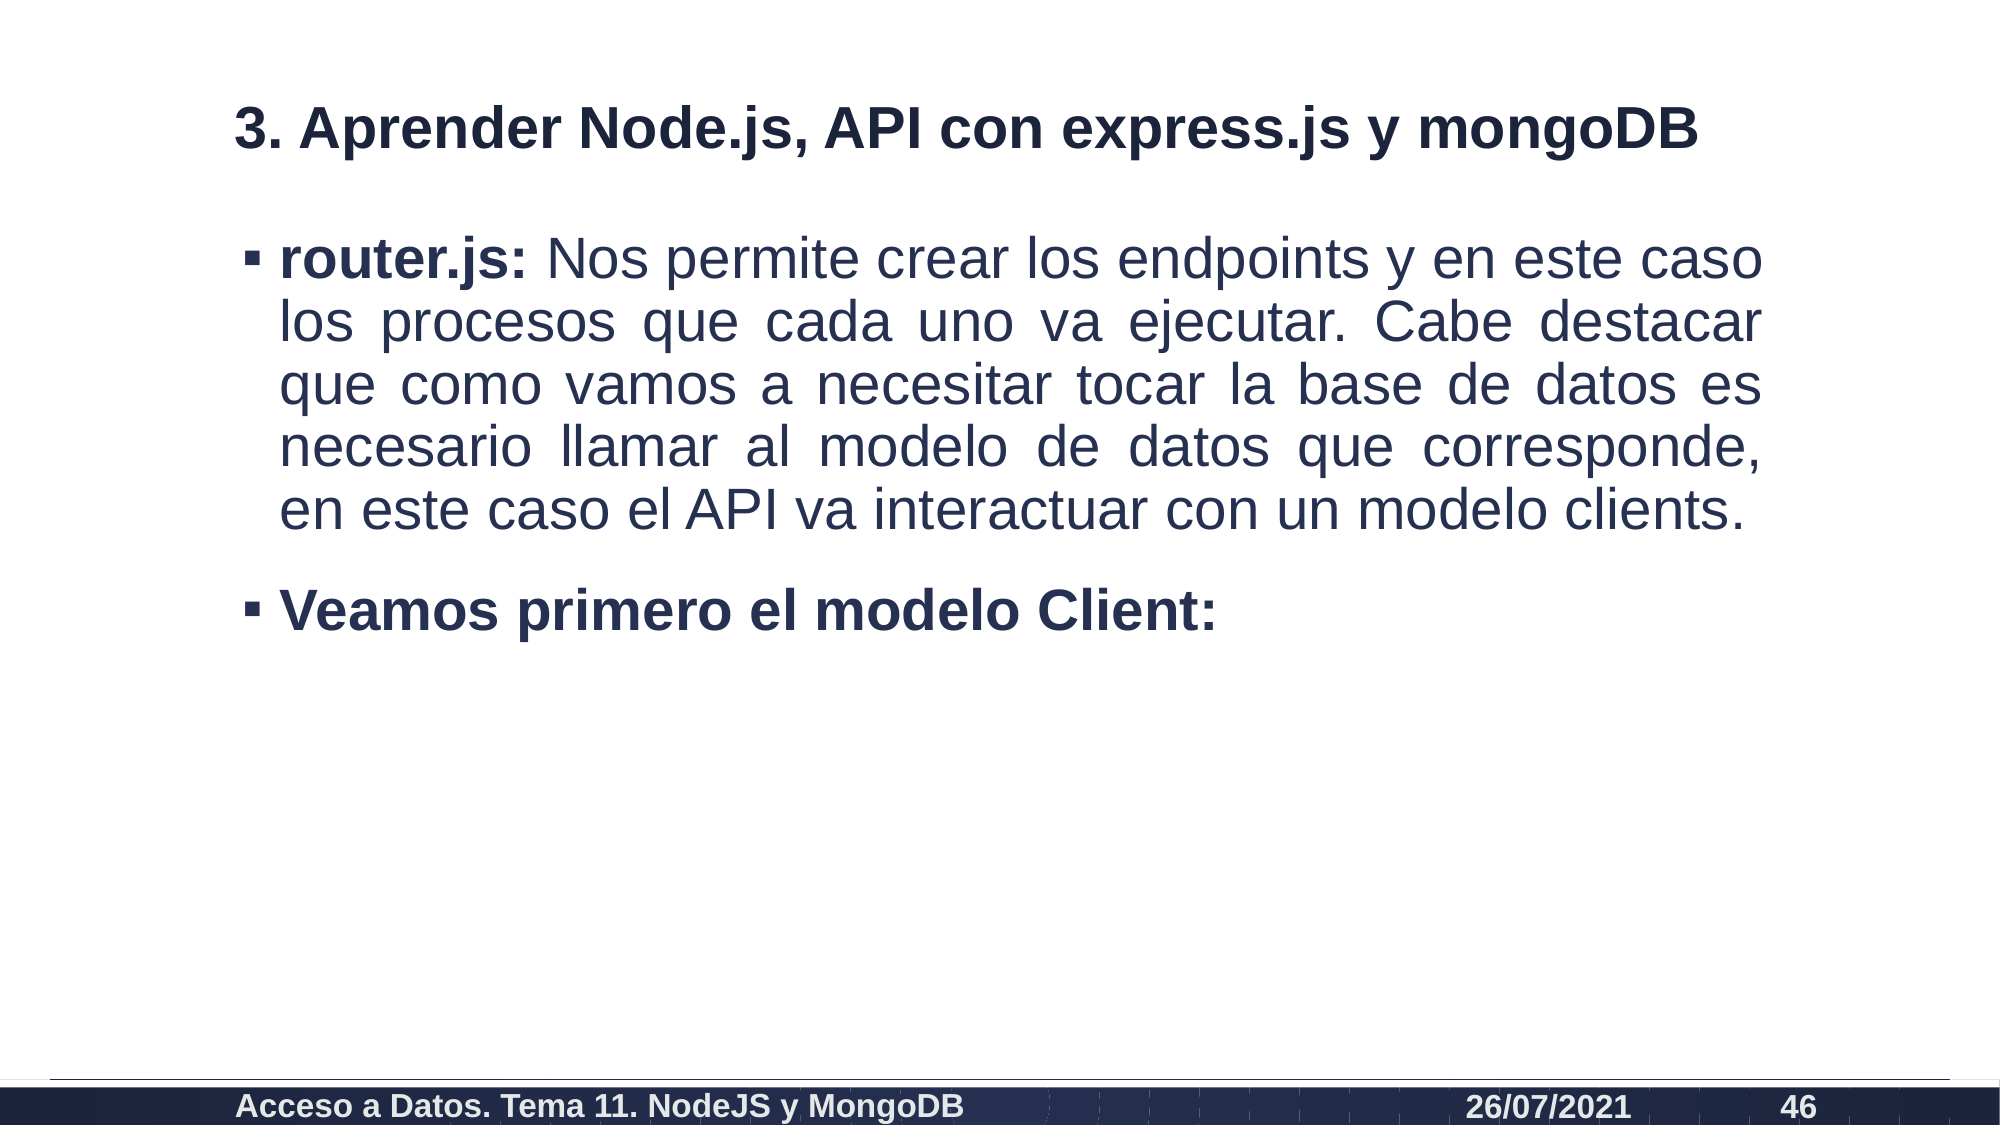

# 3. Aprender Node.js, API con express.js y mongoDB
router.js: Nos permite crear los endpoints y en este caso los procesos que cada uno va ejecutar. Cabe destacar que como vamos a necesitar tocar la base de datos es necesario llamar al modelo de datos que corresponde, en este caso el API va interactuar con un modelo clients.
Veamos primero el modelo Client:

Acceso a Datos. Tema 11. NodeJS y MongoDB
26/07/2021
46